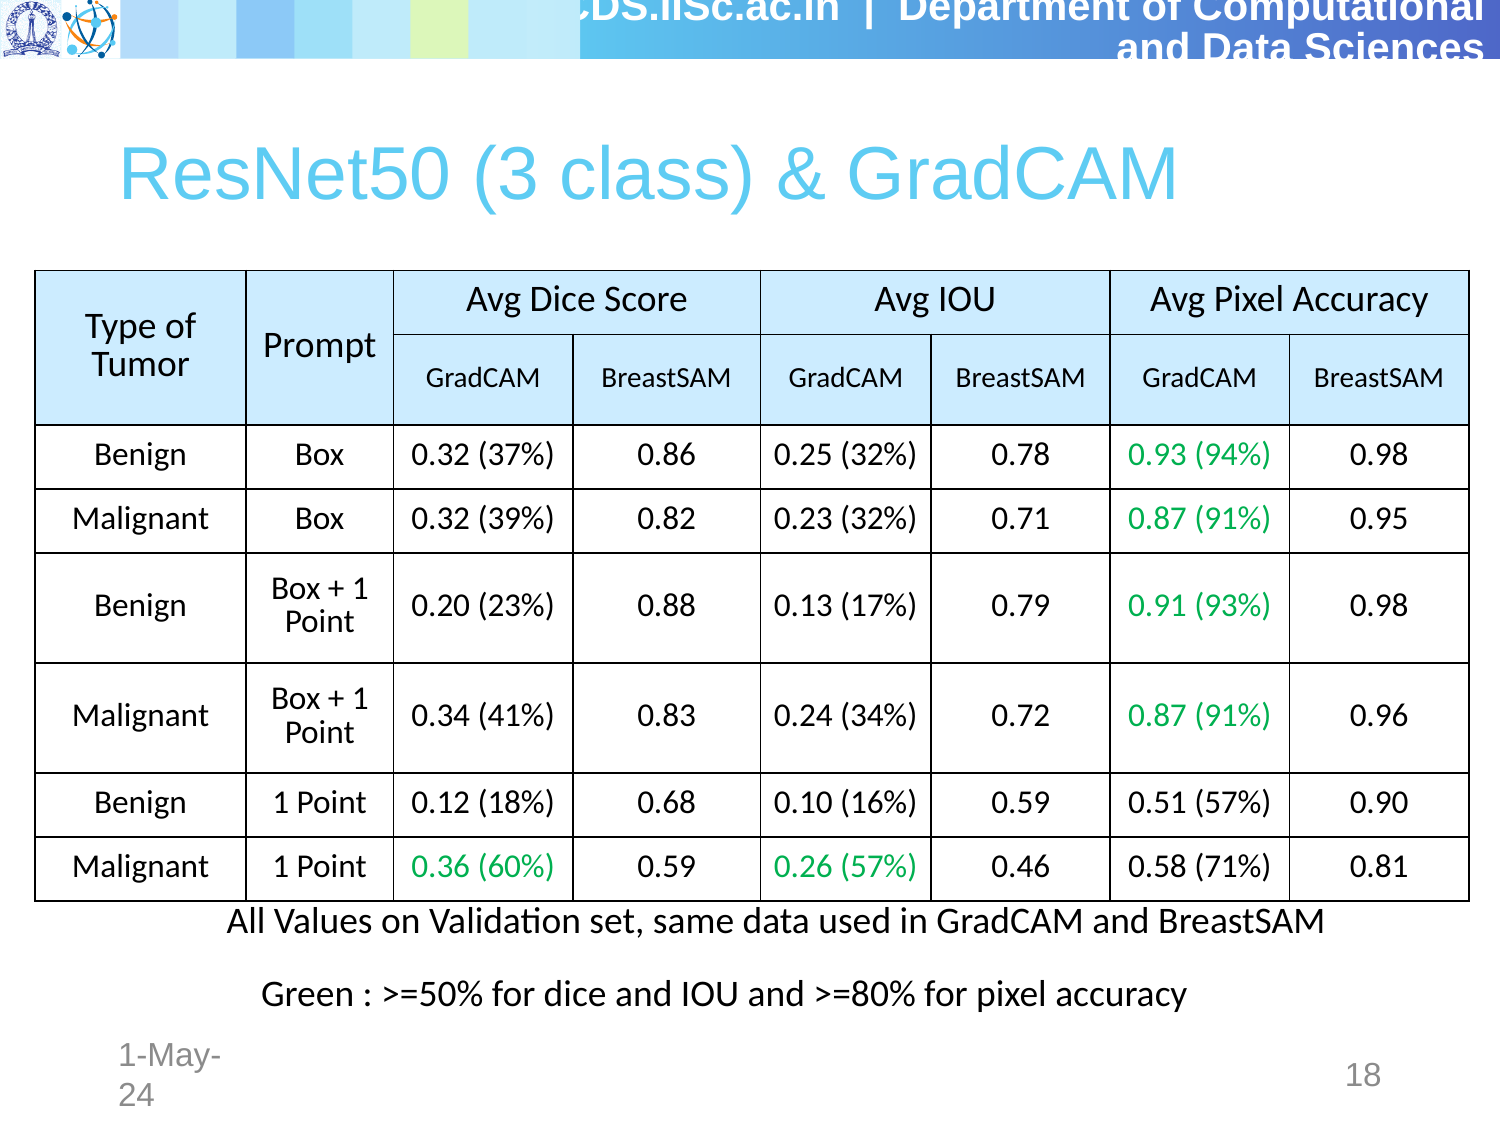

# ResNet50 (3 class) & GradCAM
| Type of Tumor | Prompt | Avg Dice Score |  | Avg IOU |  | Avg Pixel Accuracy |  |
| --- | --- | --- | --- | --- | --- | --- | --- |
|  |  | GradCAM | BreastSAM | GradCAM | BreastSAM | GradCAM | BreastSAM |
| Benign | Box | 0.32 (37%) | 0.86 | 0.25 (32%) | 0.78 | 0.93 (94%) | 0.98 |
| Malignant | Box | 0.32 (39%) | 0.82 | 0.23 (32%) | 0.71 | 0.87 (91%) | 0.95 |
| Benign | Box + 1 Point | 0.20 (23%) | 0.88 | 0.13 (17%) | 0.79 | 0.91 (93%) | 0.98 |
| Malignant | Box + 1 Point | 0.34 (41%) | 0.83 | 0.24 (34%) | 0.72 | 0.87 (91%) | 0.96 |
| Benign | 1 Point | 0.12 (18%) | 0.68 | 0.10 (16%) | 0.59 | 0.51 (57%) | 0.90 |
| Malignant | 1 Point | 0.36 (60%) | 0.59 | 0.26 (57%) | 0.46 | 0.58 (71%) | 0.81 |
All Values on Validation set, same data used in GradCAM and BreastSAM
Green : >=50% for dice and IOU and >=80% for pixel accuracy
1-May-24
18